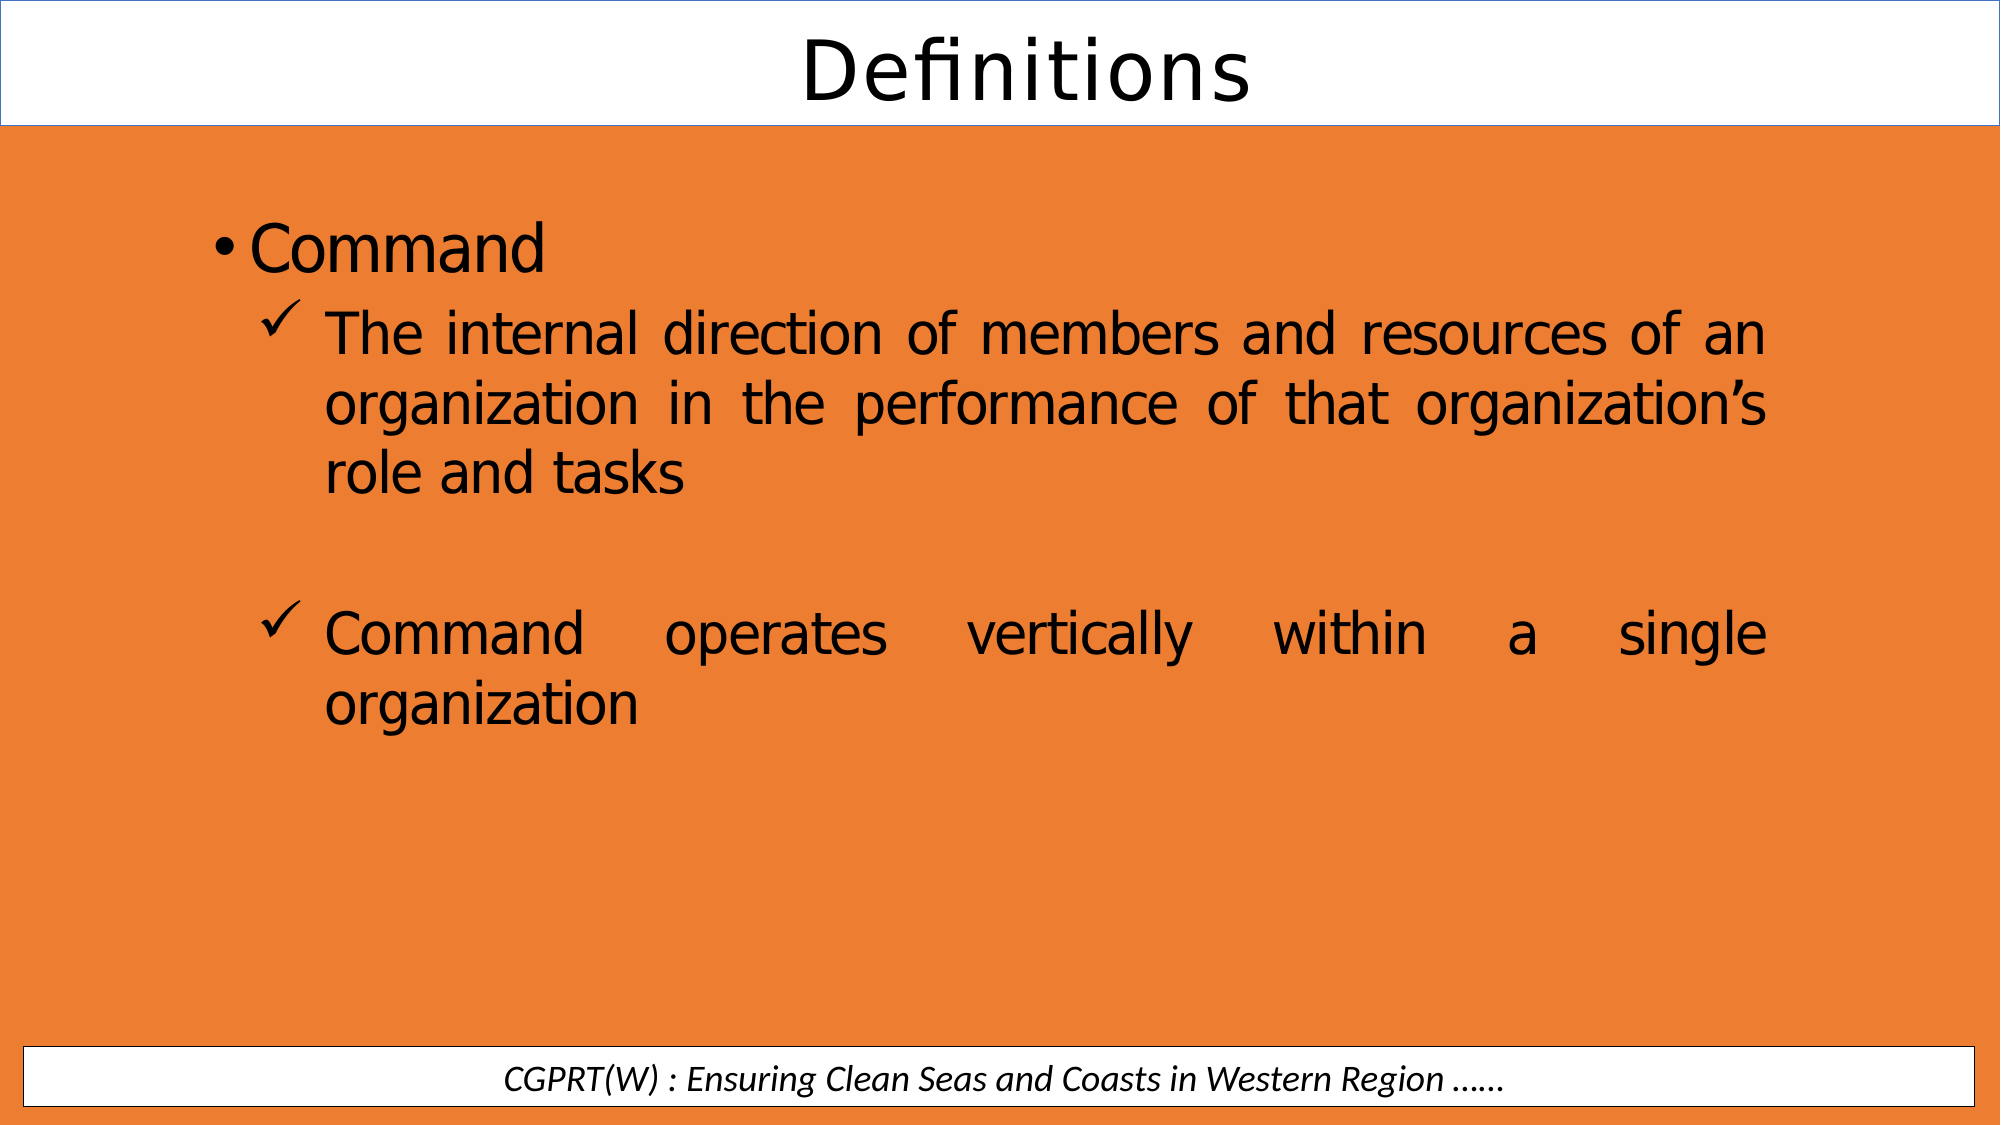

Definitions
Command
The internal direction of members and resources of an organization in the performance of that organization’s role and tasks

Command operates vertically within a single organization

 CGPRT(W) : Ensuring Clean Seas and Coasts in Western Region ……